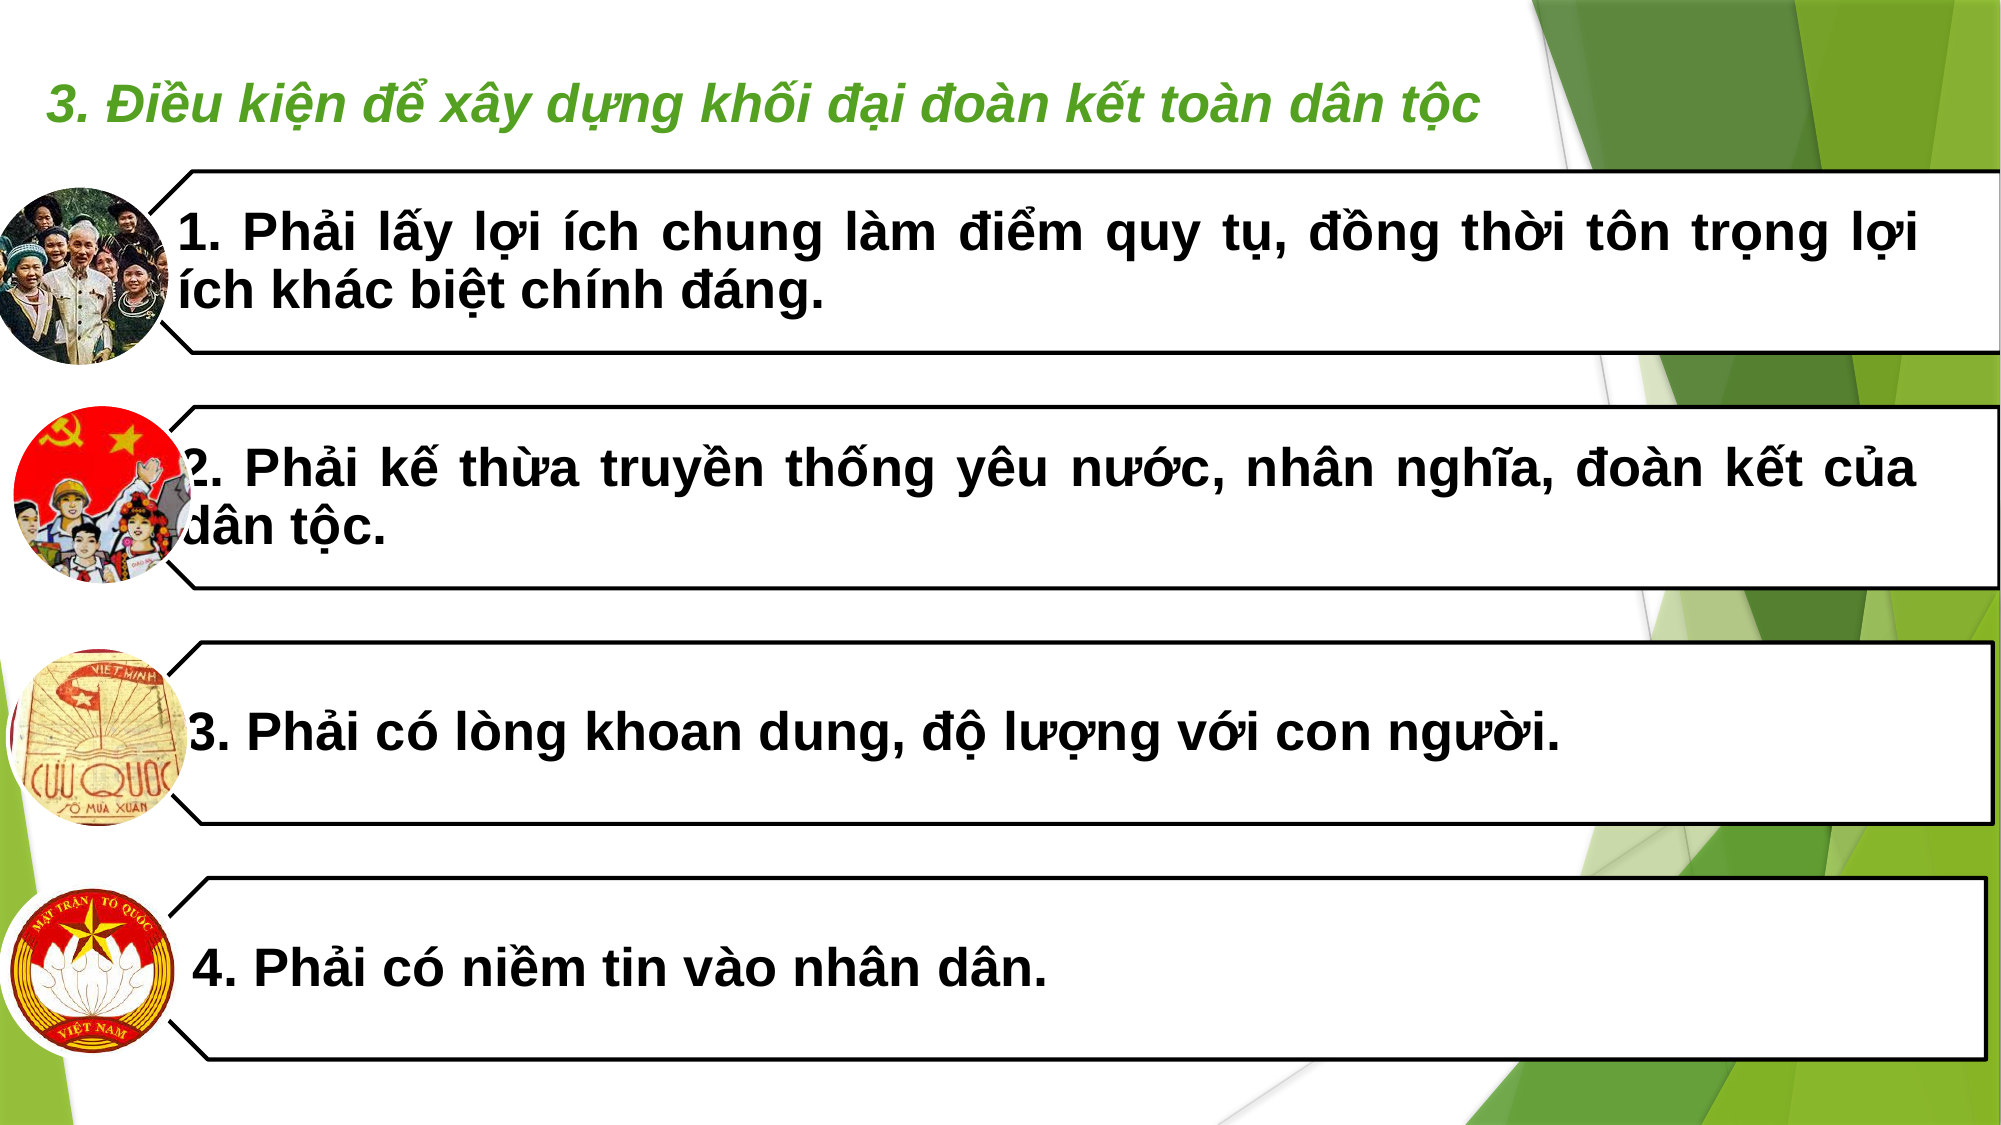

# 3. Điều kiện để xây dựng khối đại đoàn kết toàn dân tộc
1. Phải lấy lợi ích chung làm điểm quy tụ, đồng thời tôn trọng lợi ích khác biệt chính đáng.
2. Phải kế thừa truyền thống yêu nước, nhân nghĩa, đoàn kết của dân tộc.
3. Phải có lòng khoan dung, độ lượng với con người.
4. Phải có niềm tin vào nhân dân.